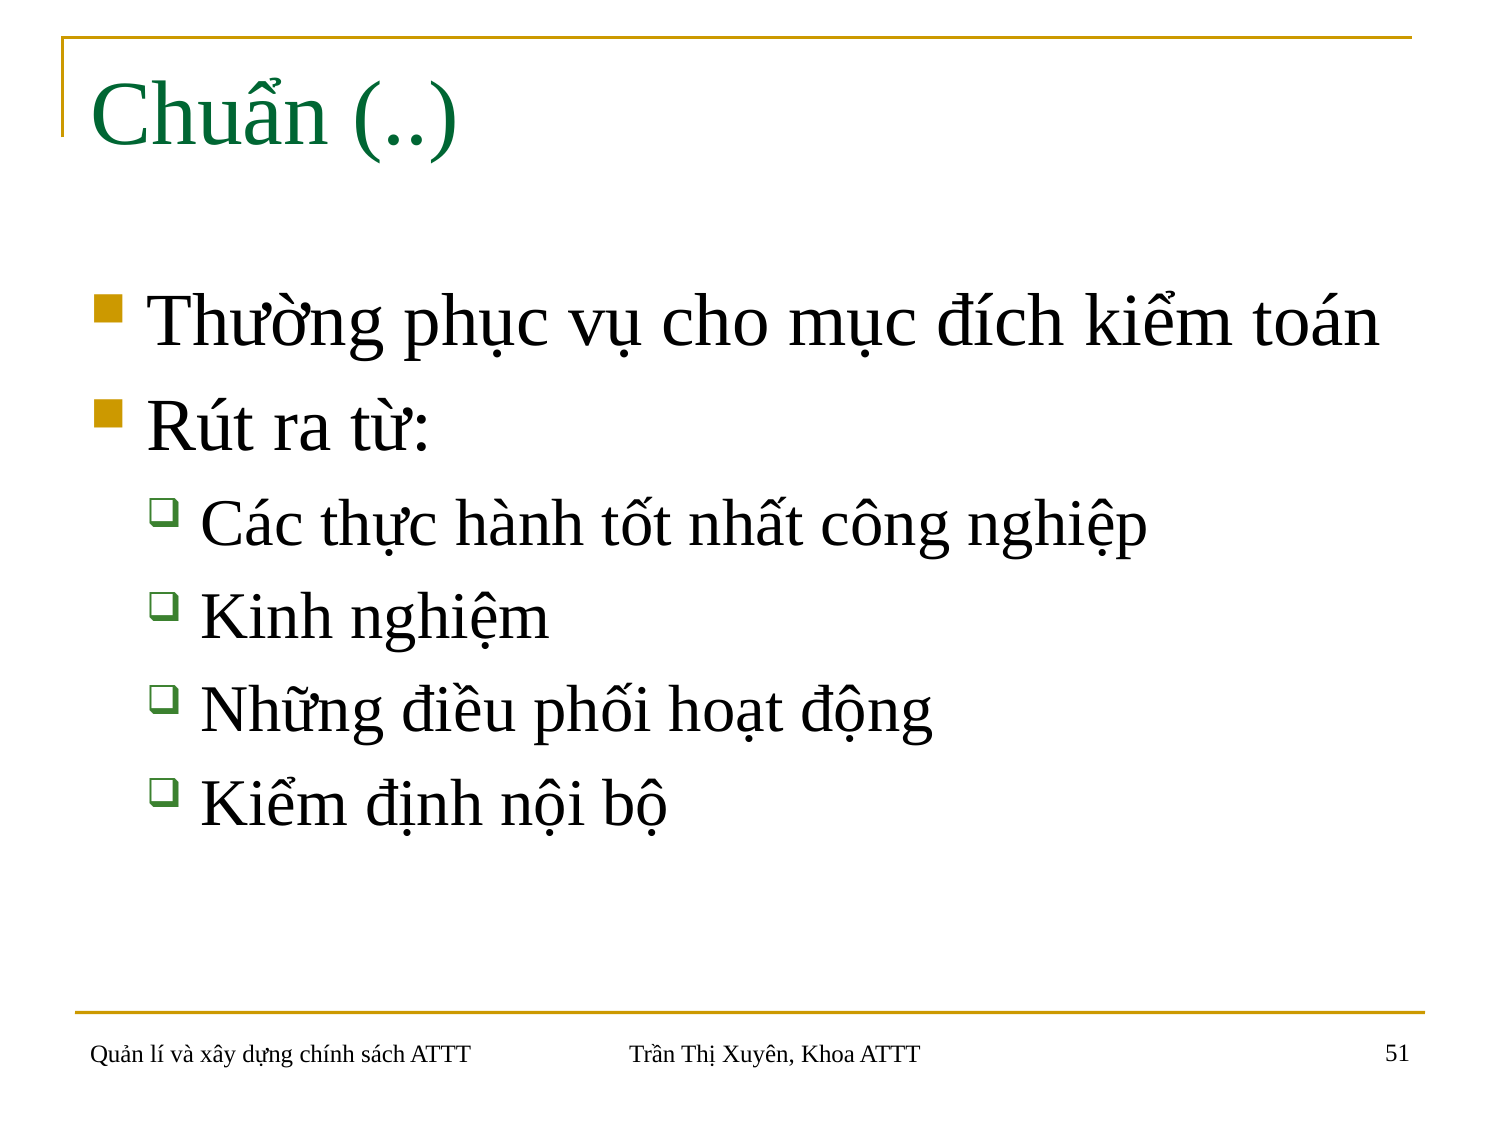

# Chuẩn (..)
Thường phục vụ cho mục đích kiểm toán
Rút ra từ:
Các thực hành tốt nhất công nghiệp
Kinh nghiệm
Những điều phối hoạt động
Kiểm định nội bộ
51
Quản lí và xây dựng chính sách ATTT
Trần Thị Xuyên, Khoa ATTT